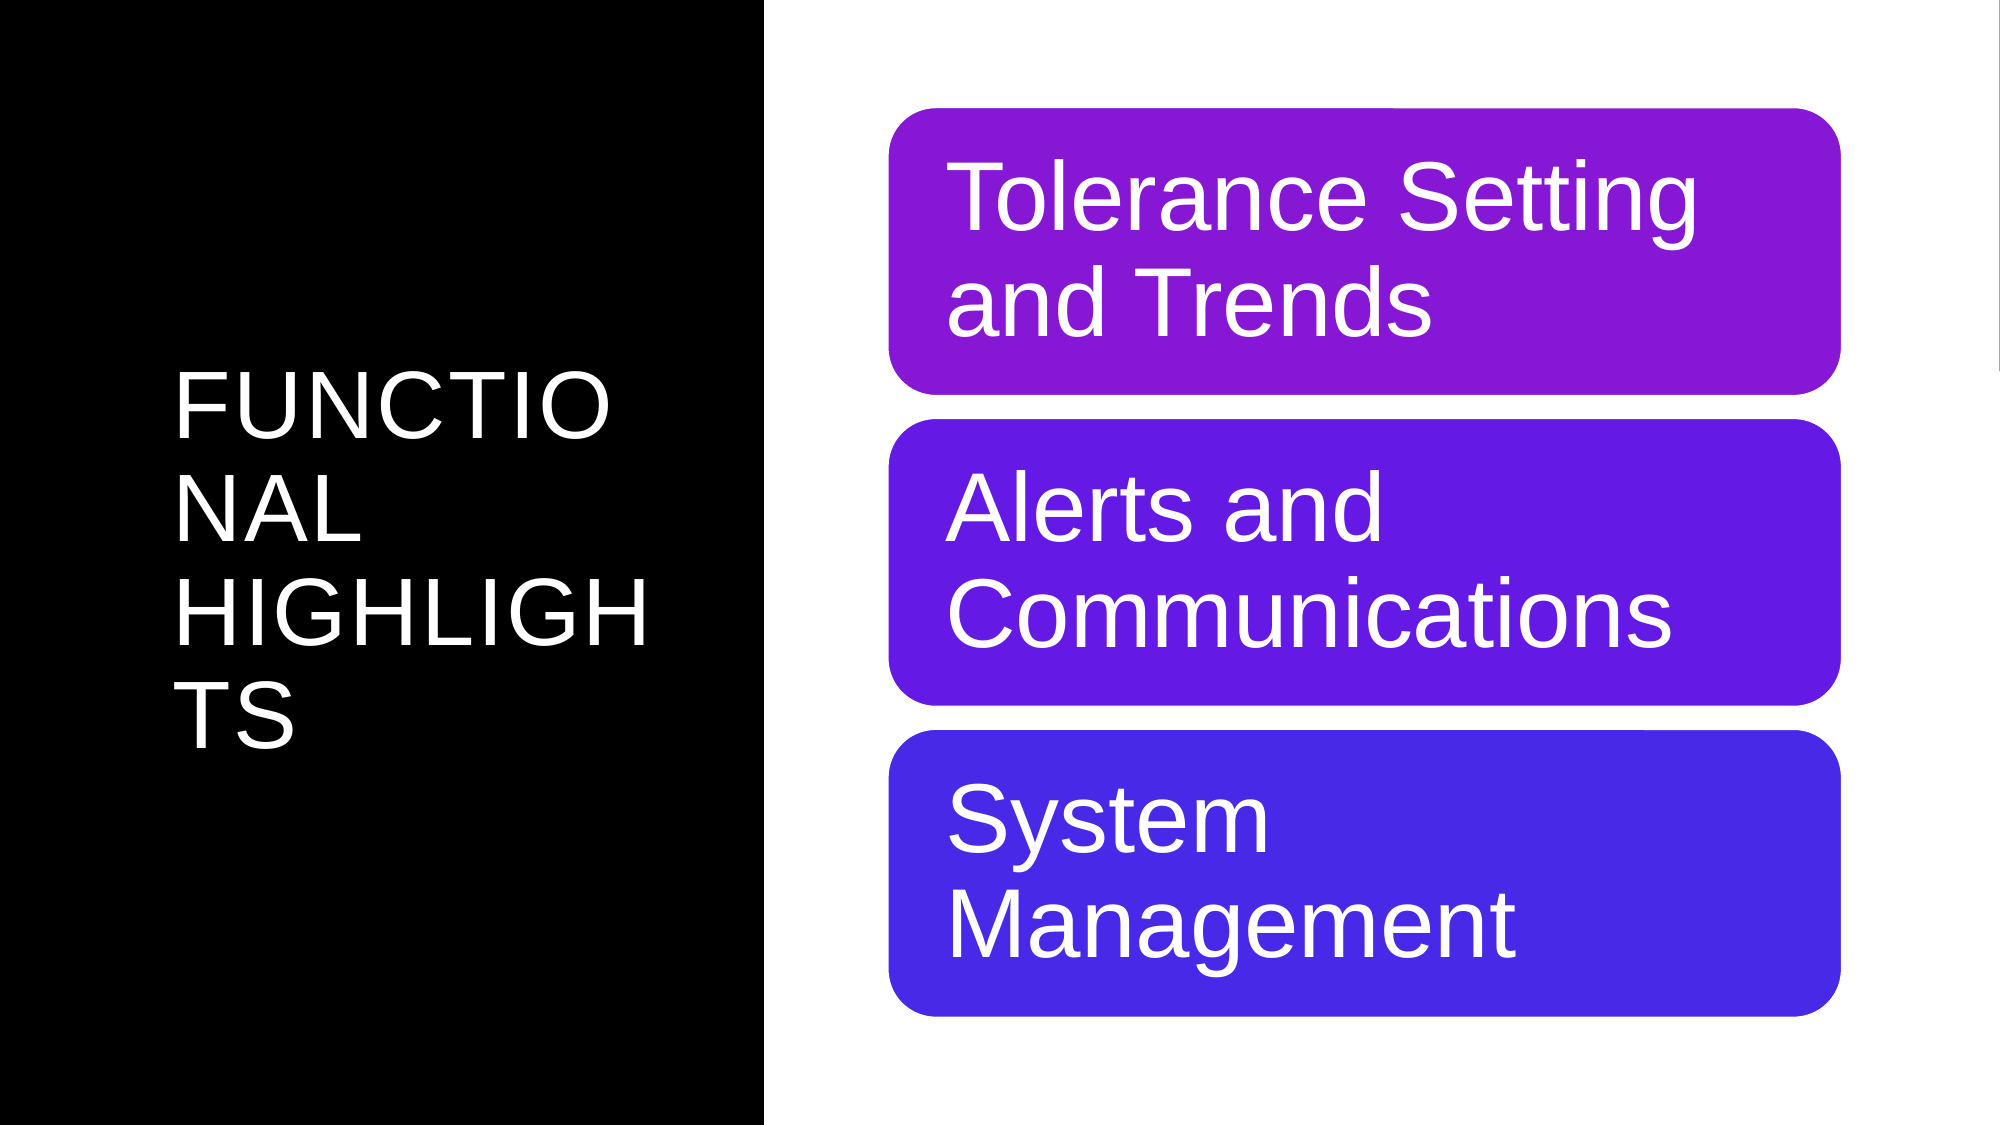

# Functional highlights
Tolerance Setting and Trends
Alerts and Communications
System Management